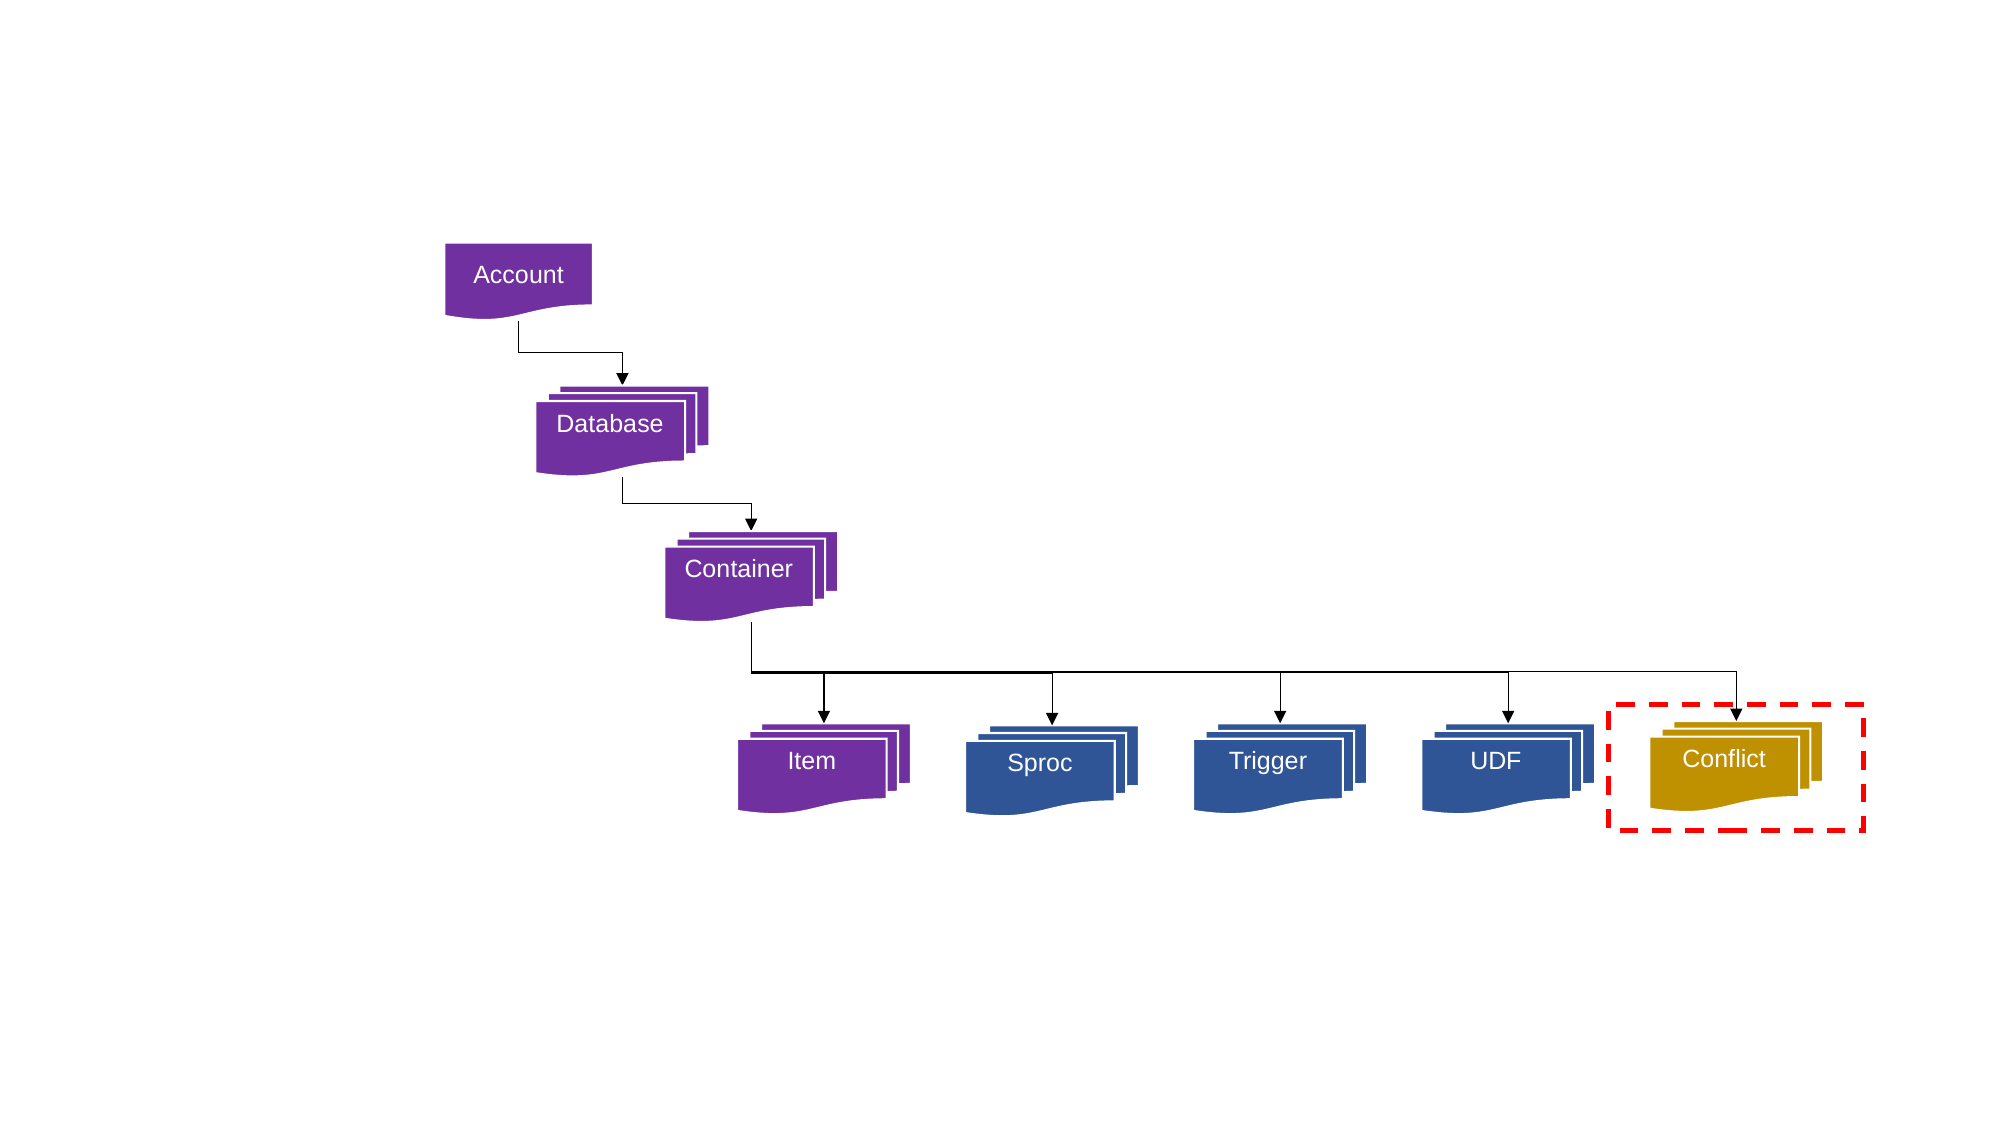

Account
Database

Container

Conflict

UDF

Trigger

Item

Sproc